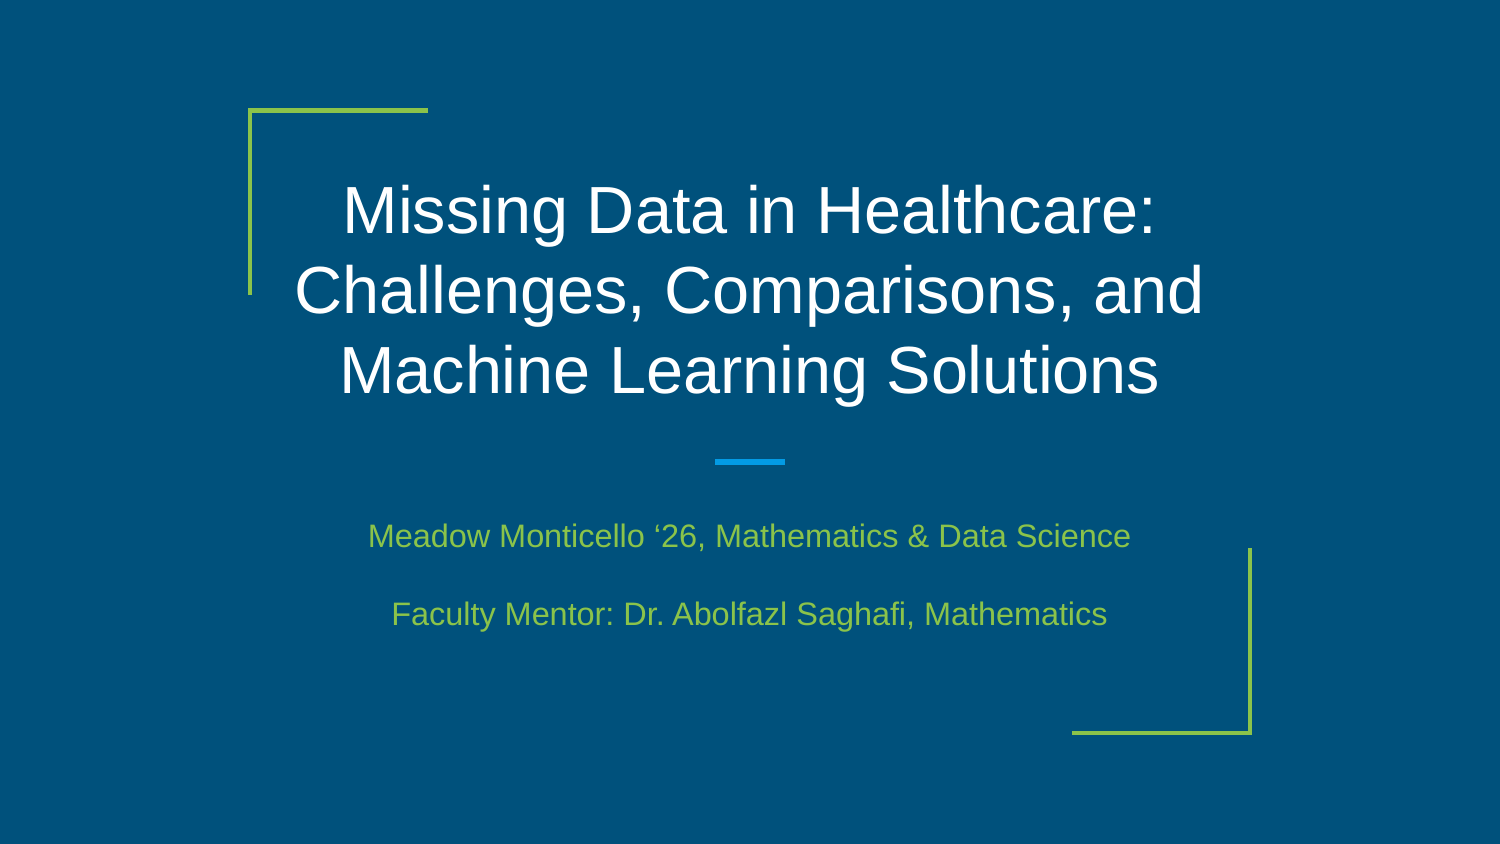

# Missing Data in Healthcare: Challenges, Comparisons, and Machine Learning Solutions
Meadow Monticello ‘26, Mathematics & Data Science

Faculty Mentor: Dr. Abolfazl Saghafi, Mathematics